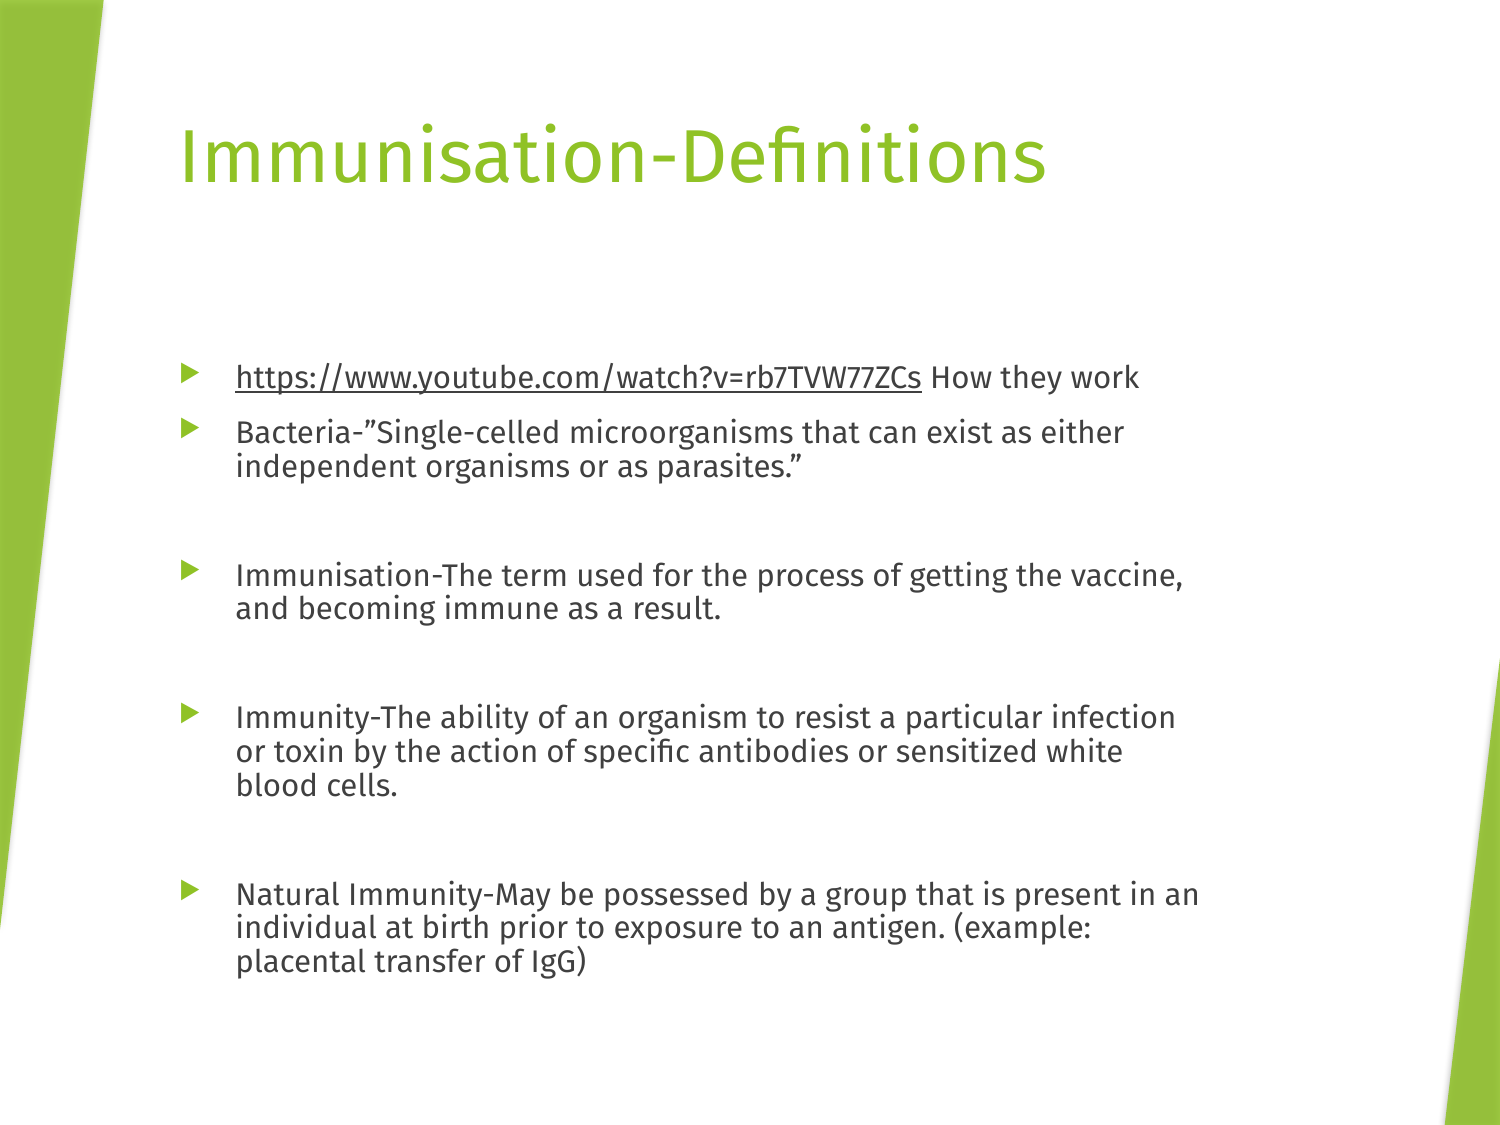

# Immunisation-Definitions
https://www.youtube.com/watch?v=rb7TVW77ZCs How they work
Bacteria-”Single-celled microorganisms that can exist as either independent organisms or as parasites.”

Immunisation-The term used for the process of getting the vaccine, and becoming immune as a result.

Immunity-The ability of an organism to resist a particular infection or toxin by the action of specific antibodies or sensitized white blood cells.

Natural Immunity-May be possessed by a group that is present in an individual at birth prior to exposure to an antigen. (example: placental transfer of IgG)